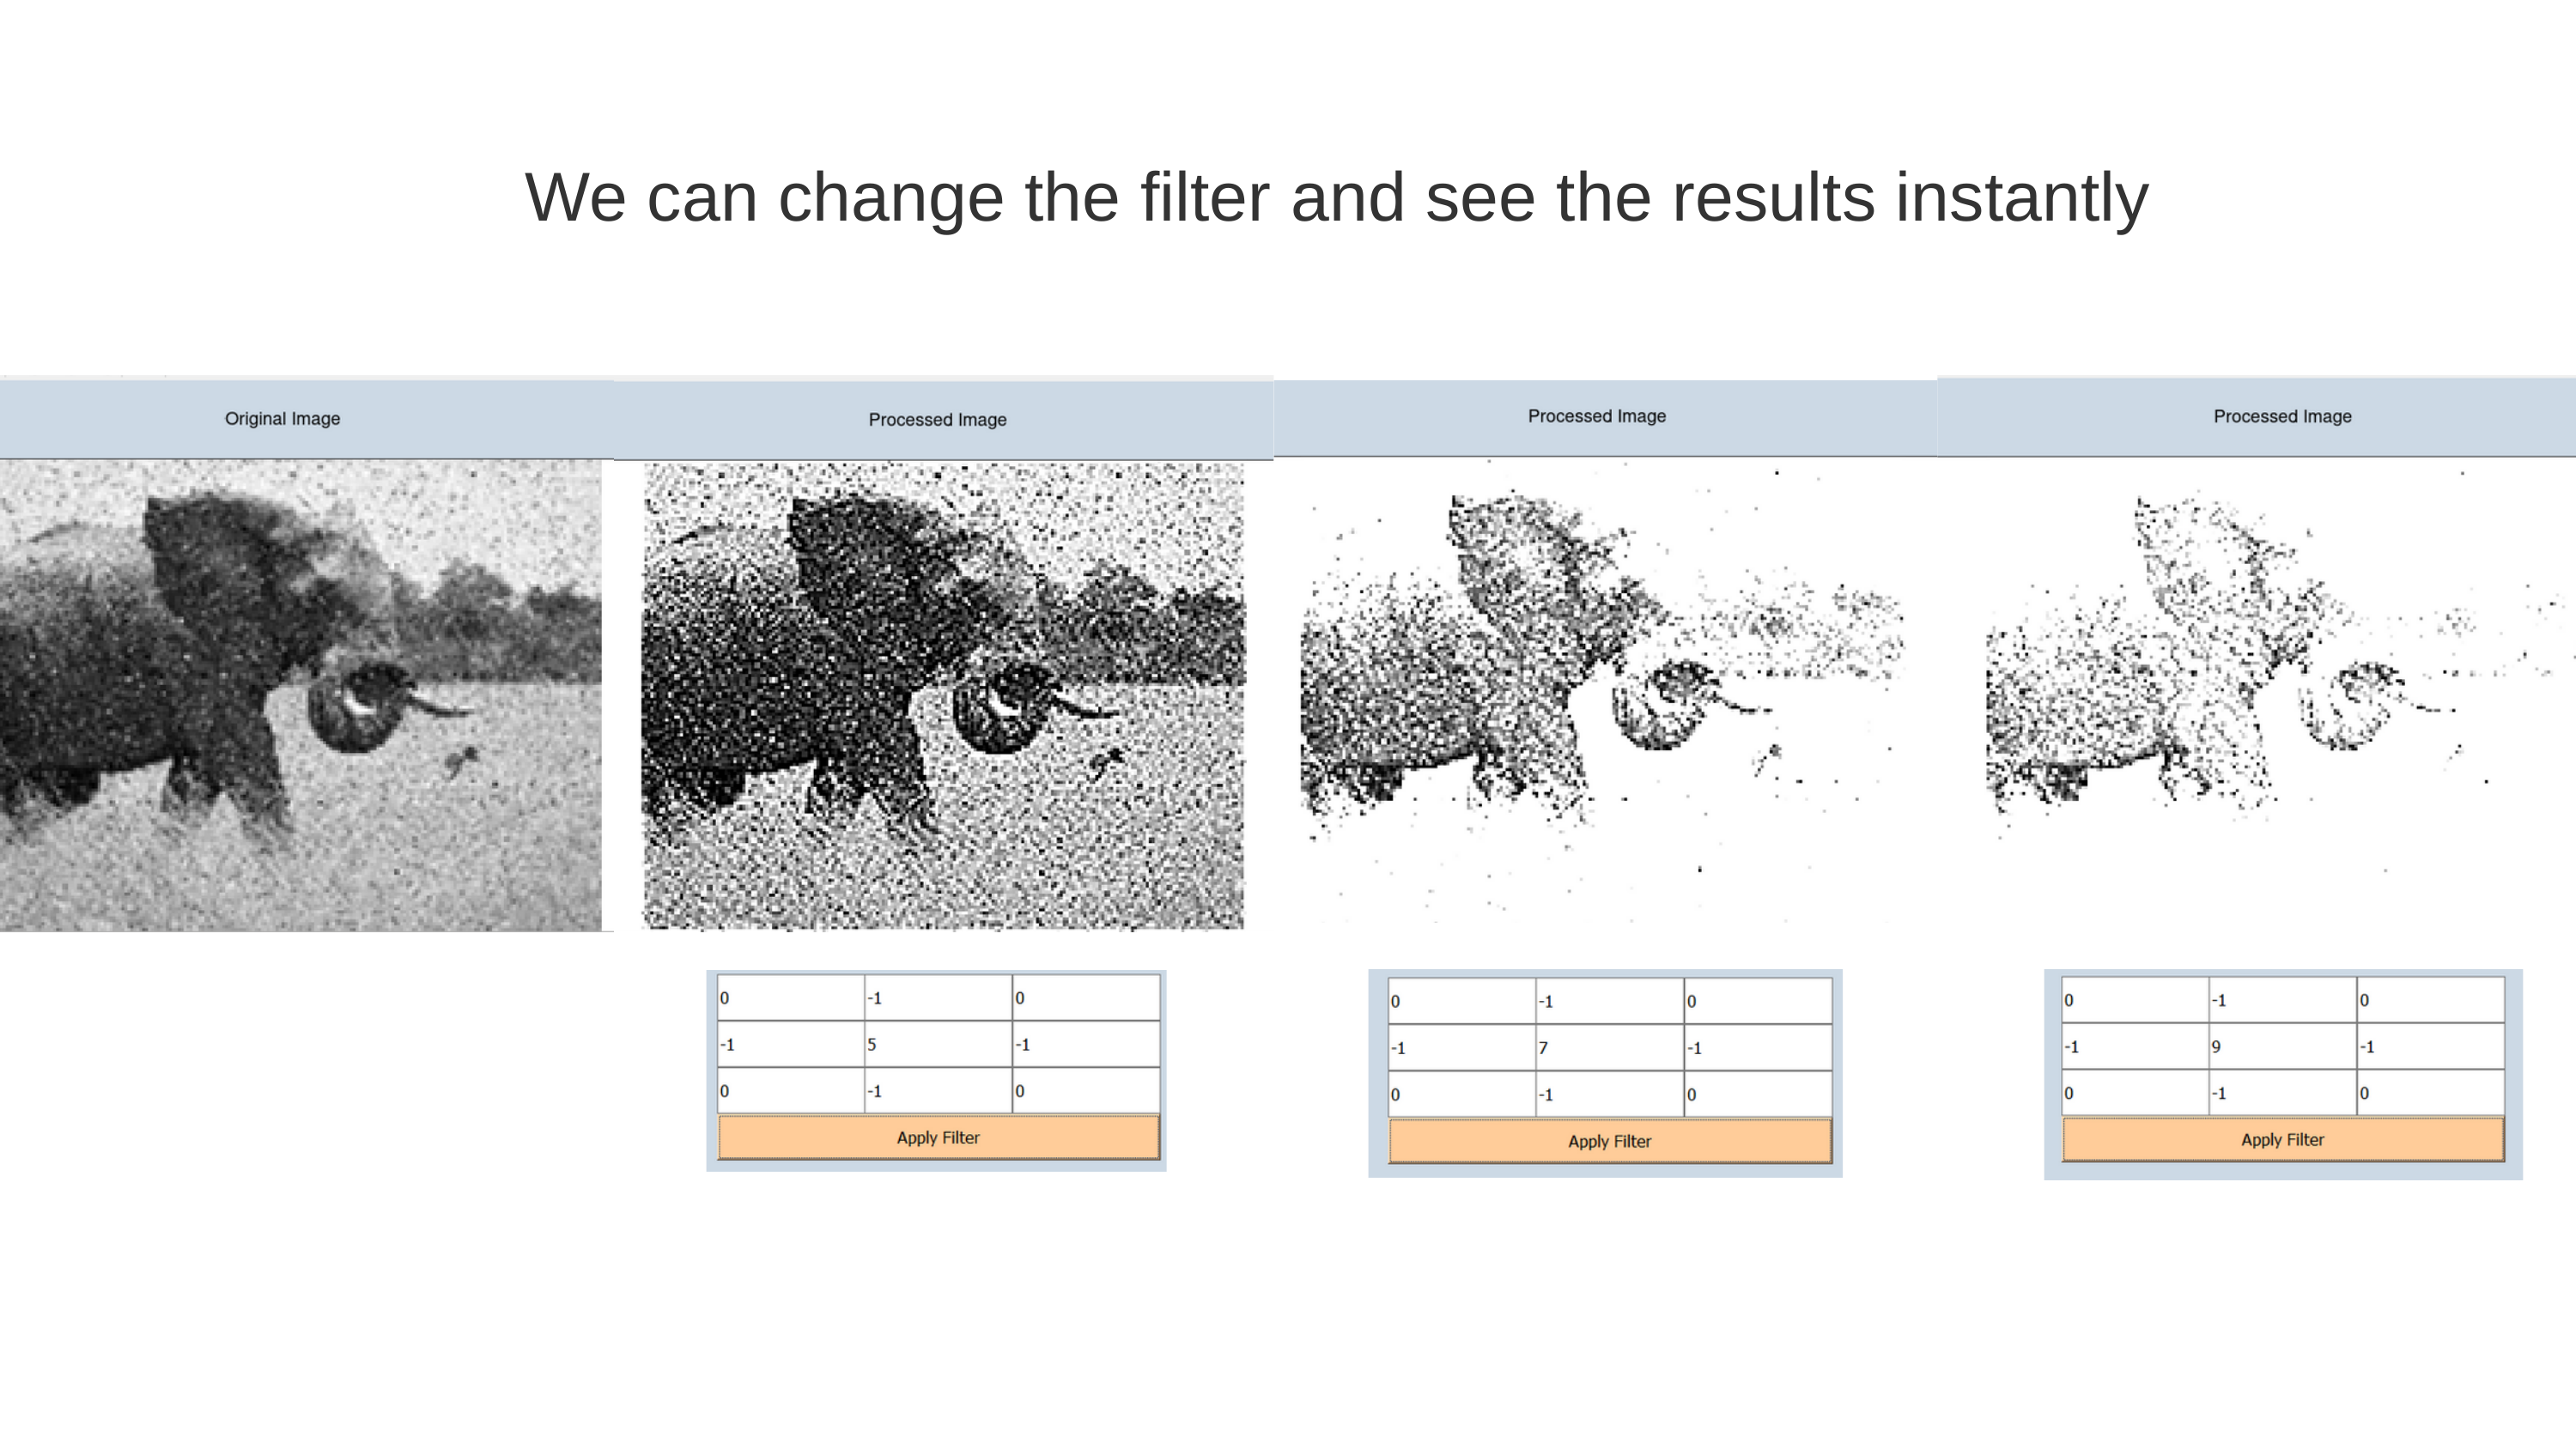

We can change the filter and see the results instantly